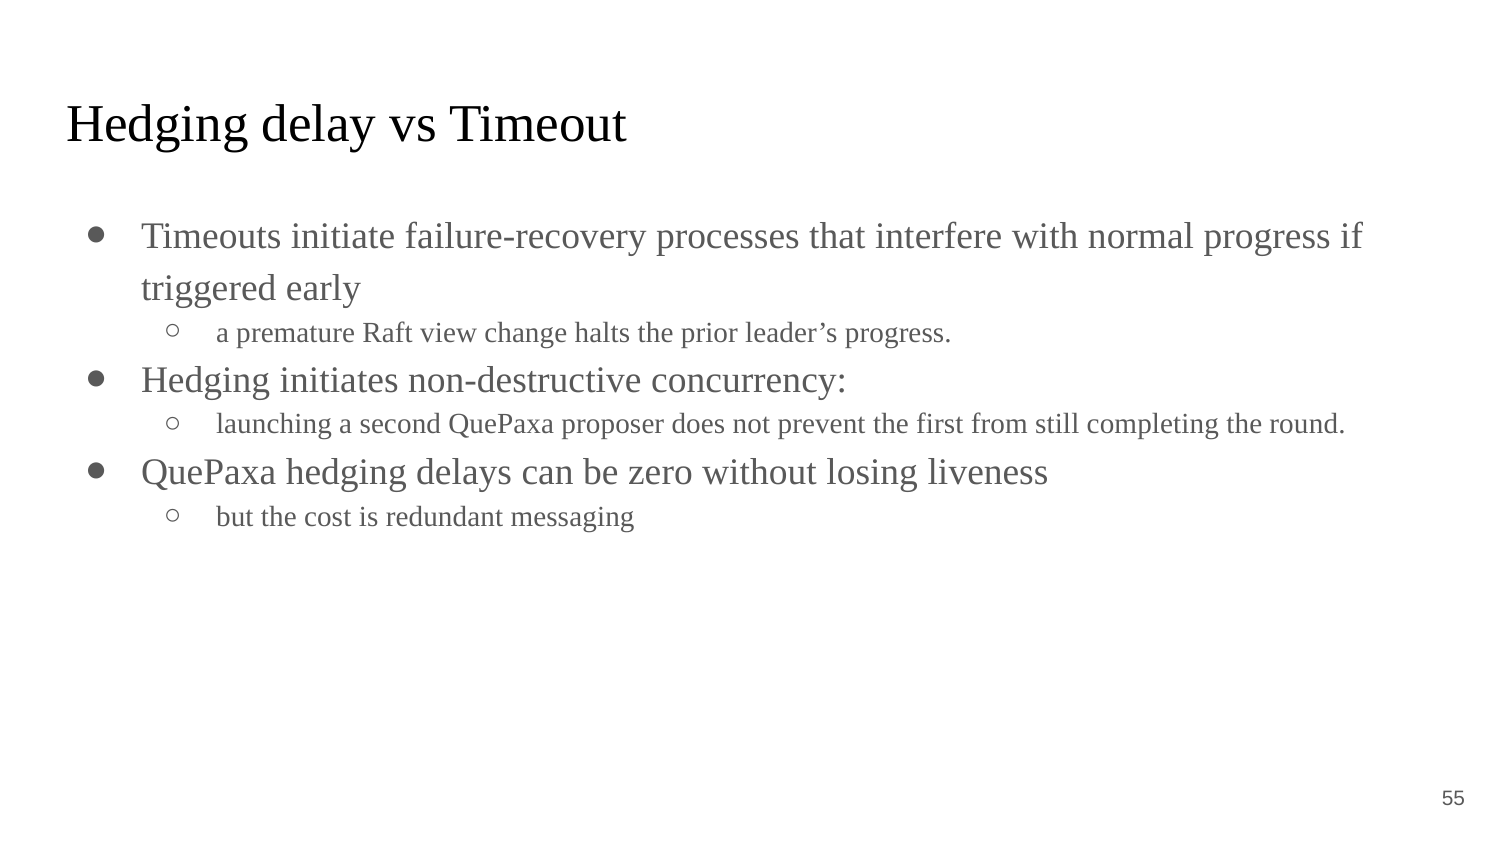

# Hedging delay vs Timeout
Timeouts initiate failure-recovery processes that interfere with normal progress if triggered early
a premature Raft view change halts the prior leader’s progress.
Hedging initiates non-destructive concurrency:
launching a second QuePaxa proposer does not prevent the first from still completing the round.
QuePaxa hedging delays can be zero without losing liveness
but the cost is redundant messaging
55